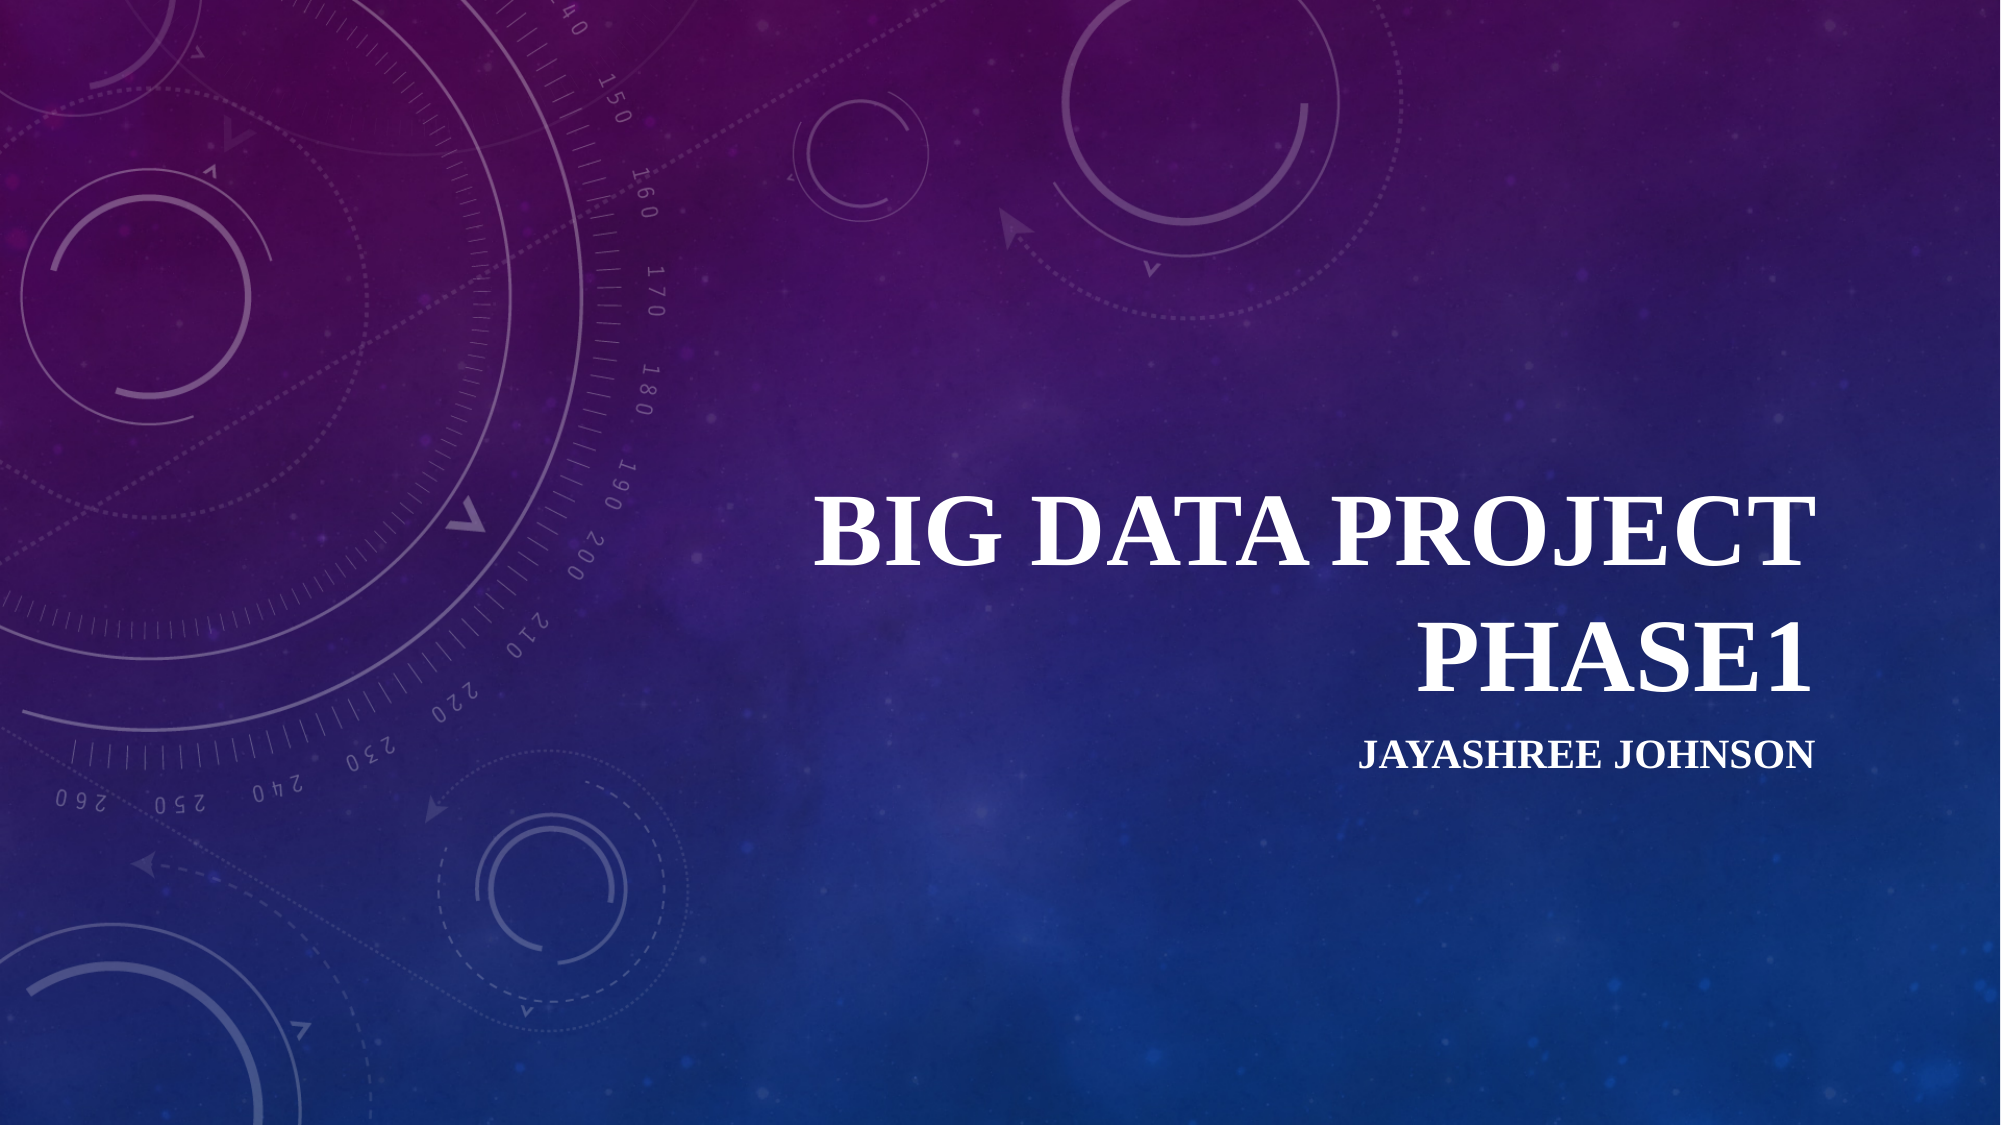

# Big Data Project Phase1
Jayashree Johnson